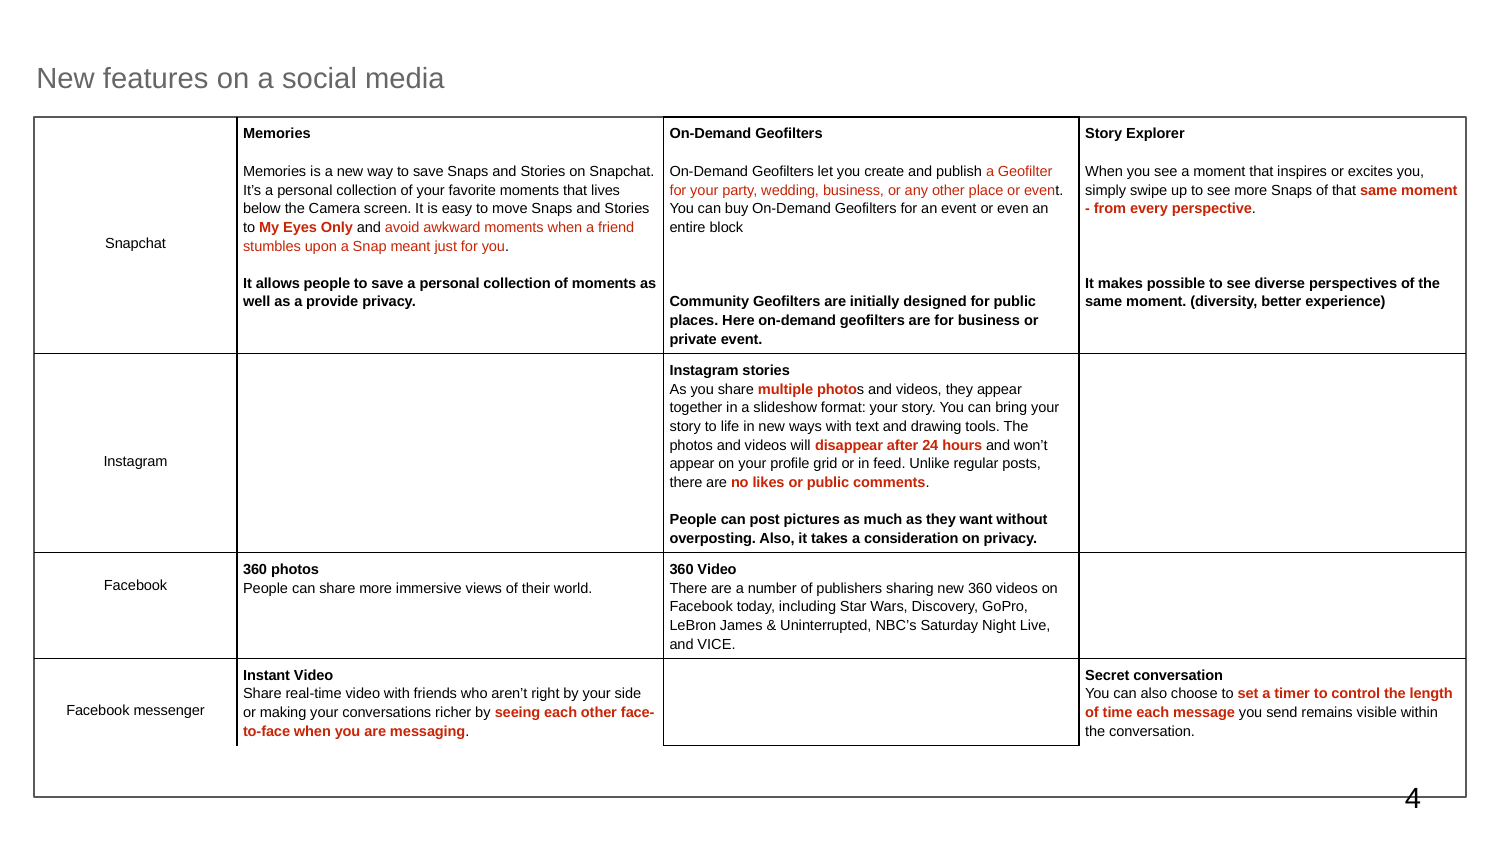

New features on a social media

| Snapchat | Memories Memories is a new way to save Snaps and Stories on Snapchat. It’s a personal collection of your favorite moments that lives below the Camera screen. It is easy to move Snaps and Stories to My Eyes Only and avoid awkward moments when a friend stumbles upon a Snap meant just for you. It allows people to save a personal collection of moments as well as a provide privacy. | On-Demand Geofilters On-Demand Geofilters let you create and publish a Geofilter for your party, wedding, business, or any other place or event. You can buy On-Demand Geofilters for an event or even an entire block Community Geofilters are initially designed for public places. Here on-demand geofilters are for business or private event. | Story Explorer When you see a moment that inspires or excites you, simply swipe up to see more Snaps of that same moment - from every perspective. It makes possible to see diverse perspectives of the same moment. (diversity, better experience) |
| --- | --- | --- | --- |
| Instagram |  | Instagram stories As you share multiple photos and videos, they appear together in a slideshow format: your story. You can bring your story to life in new ways with text and drawing tools. The photos and videos will disappear after 24 hours and won’t appear on your profile grid or in feed. Unlike regular posts, there are no likes or public comments. People can post pictures as much as they want without overposting. Also, it takes a consideration on privacy. |  |
| Facebook | 360 photos People can share more immersive views of their world. | 360 Video There are a number of publishers sharing new 360 videos on Facebook today, including Star Wars, Discovery, GoPro, LeBron James & Uninterrupted, NBC’s Saturday Night Live, and VICE. |  |
| Facebook messenger | Instant Video Share real-time video with friends who aren’t right by your side or making your conversations richer by seeing each other face-to-face when you are messaging. |  | Secret conversation You can also choose to set a timer to control the length of time each message you send remains visible within the conversation. |
4